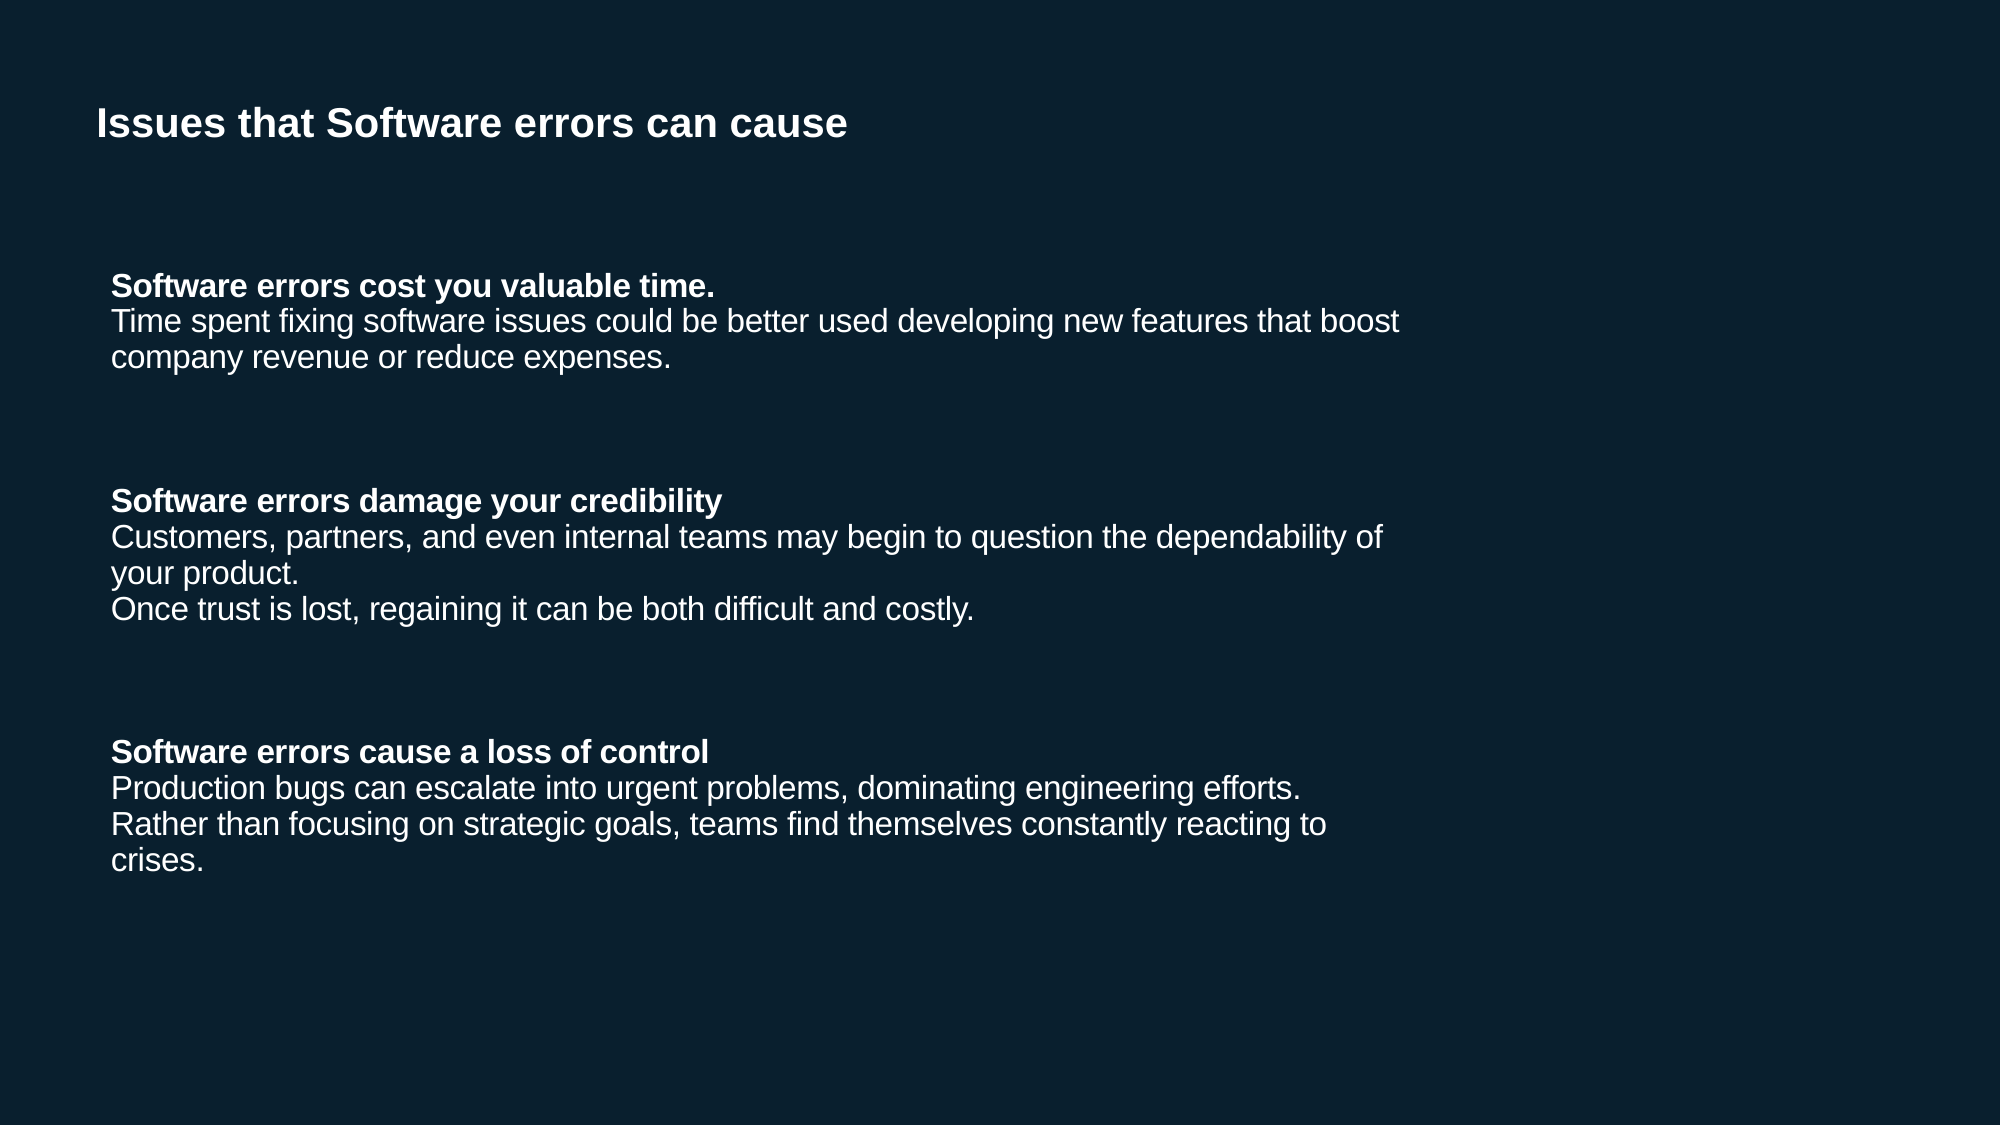

# Issues that Software errors can cause
Software errors cost you valuable time.
Time spent fixing software issues could be better used developing new features that boost company revenue or reduce expenses.

​
Software errors damage your credibility
Customers, partners, and even internal teams may begin to question the dependability of your product.
Once trust is lost, regaining it can be both difficult and costly.
​

Software errors cause a loss of control
Production bugs can escalate into urgent problems, dominating engineering efforts.
Rather than focusing on strategic goals, teams find themselves constantly reacting to crises.
​​​​